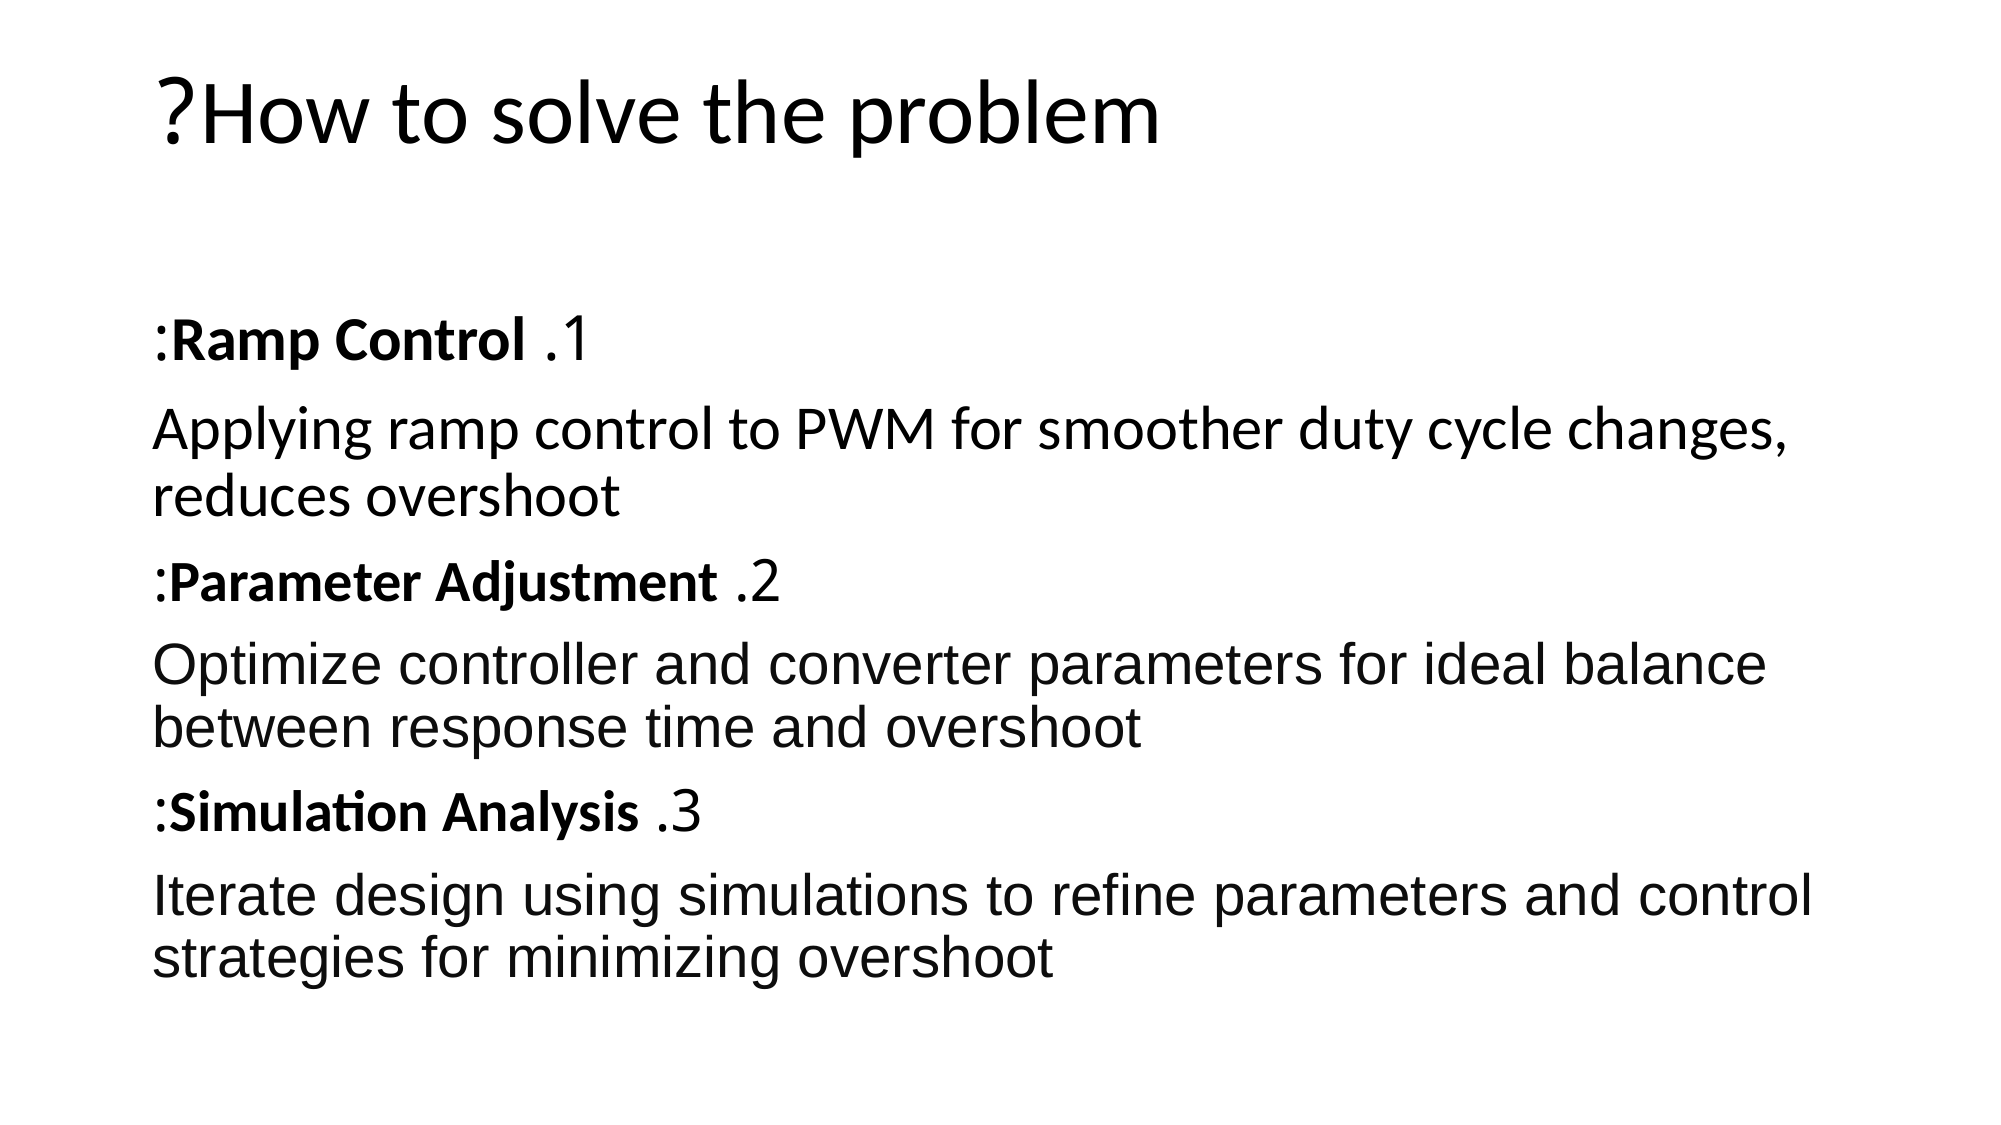

# How to solve the problem?
1. Ramp Control:
Applying ramp control to PWM for smoother duty cycle changes, reduces overshoot
2. Parameter Adjustment:
Optimize controller and converter parameters for ideal balance between response time and overshoot
3. Simulation Analysis:
Iterate design using simulations to refine parameters and control strategies for minimizing overshoot